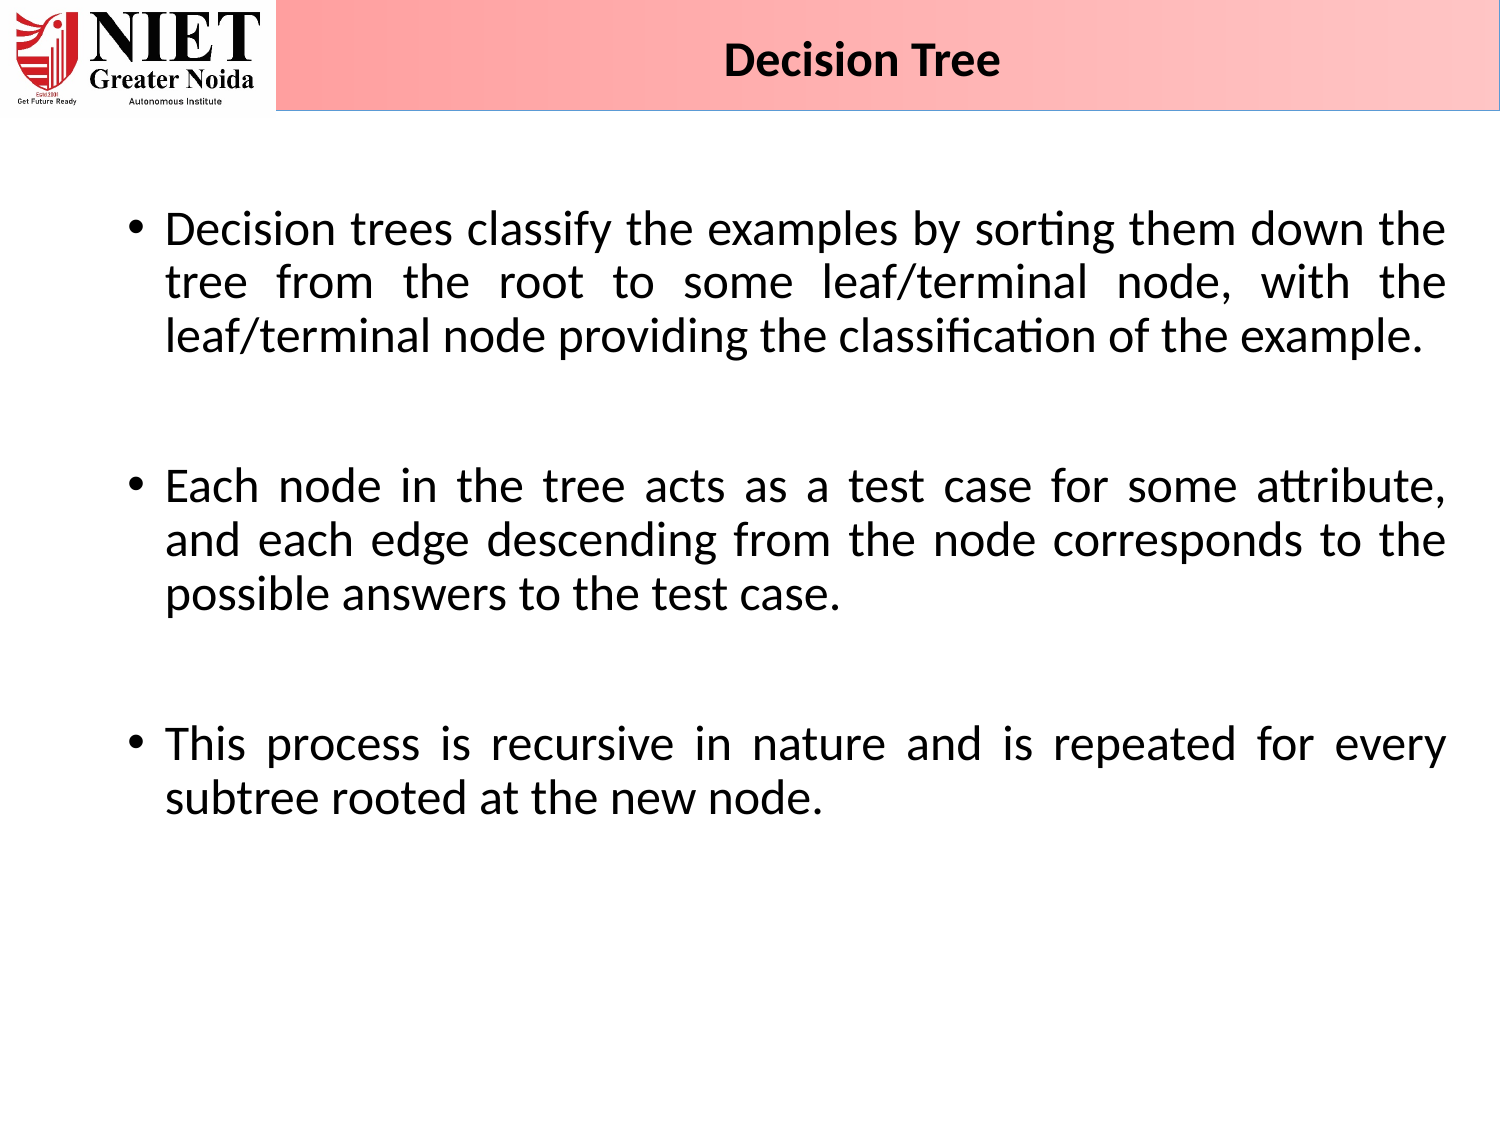

Decision Tree
Decision trees classify the examples by sorting them down the tree from the root to some leaf/terminal node, with the leaf/terminal node providing the classification of the example.

Each node in the tree acts as a test case for some attribute, and each edge descending from the node corresponds to the possible answers to the test case.

This process is recursive in nature and is repeated for every subtree rooted at the new node.